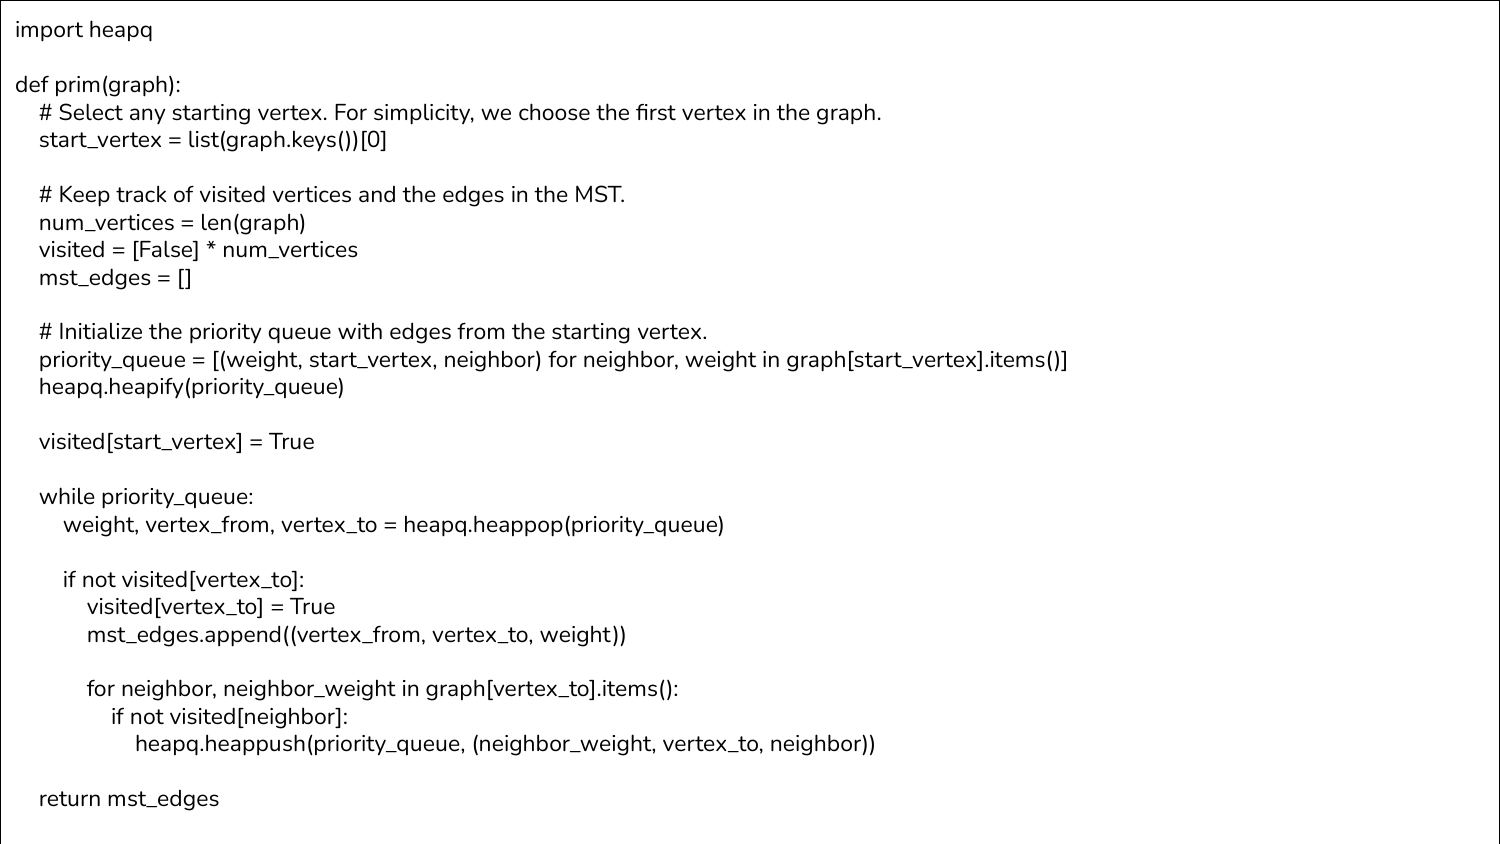

import heapq

def prim(graph):
    # Select any starting vertex. For simplicity, we choose the first vertex in the graph.
    start_vertex = list(graph.keys())[0]

    # Keep track of visited vertices and the edges in the MST.
    num_vertices = len(graph)
    visited = [False] * num_vertices
    mst_edges = []

    # Initialize the priority queue with edges from the starting vertex.
    priority_queue = [(weight, start_vertex, neighbor) for neighbor, weight in graph[start_vertex].items()]
    heapq.heapify(priority_queue)

    visited[start_vertex] = True

    while priority_queue:
        weight, vertex_from, vertex_to = heapq.heappop(priority_queue)

        if not visited[vertex_to]:
            visited[vertex_to] = True
            mst_edges.append((vertex_from, vertex_to, weight))

            for neighbor, neighbor_weight in graph[vertex_to].items():
                if not visited[neighbor]:
                    heapq.heappush(priority_queue, (neighbor_weight, vertex_to, neighbor))

    return mst_edges